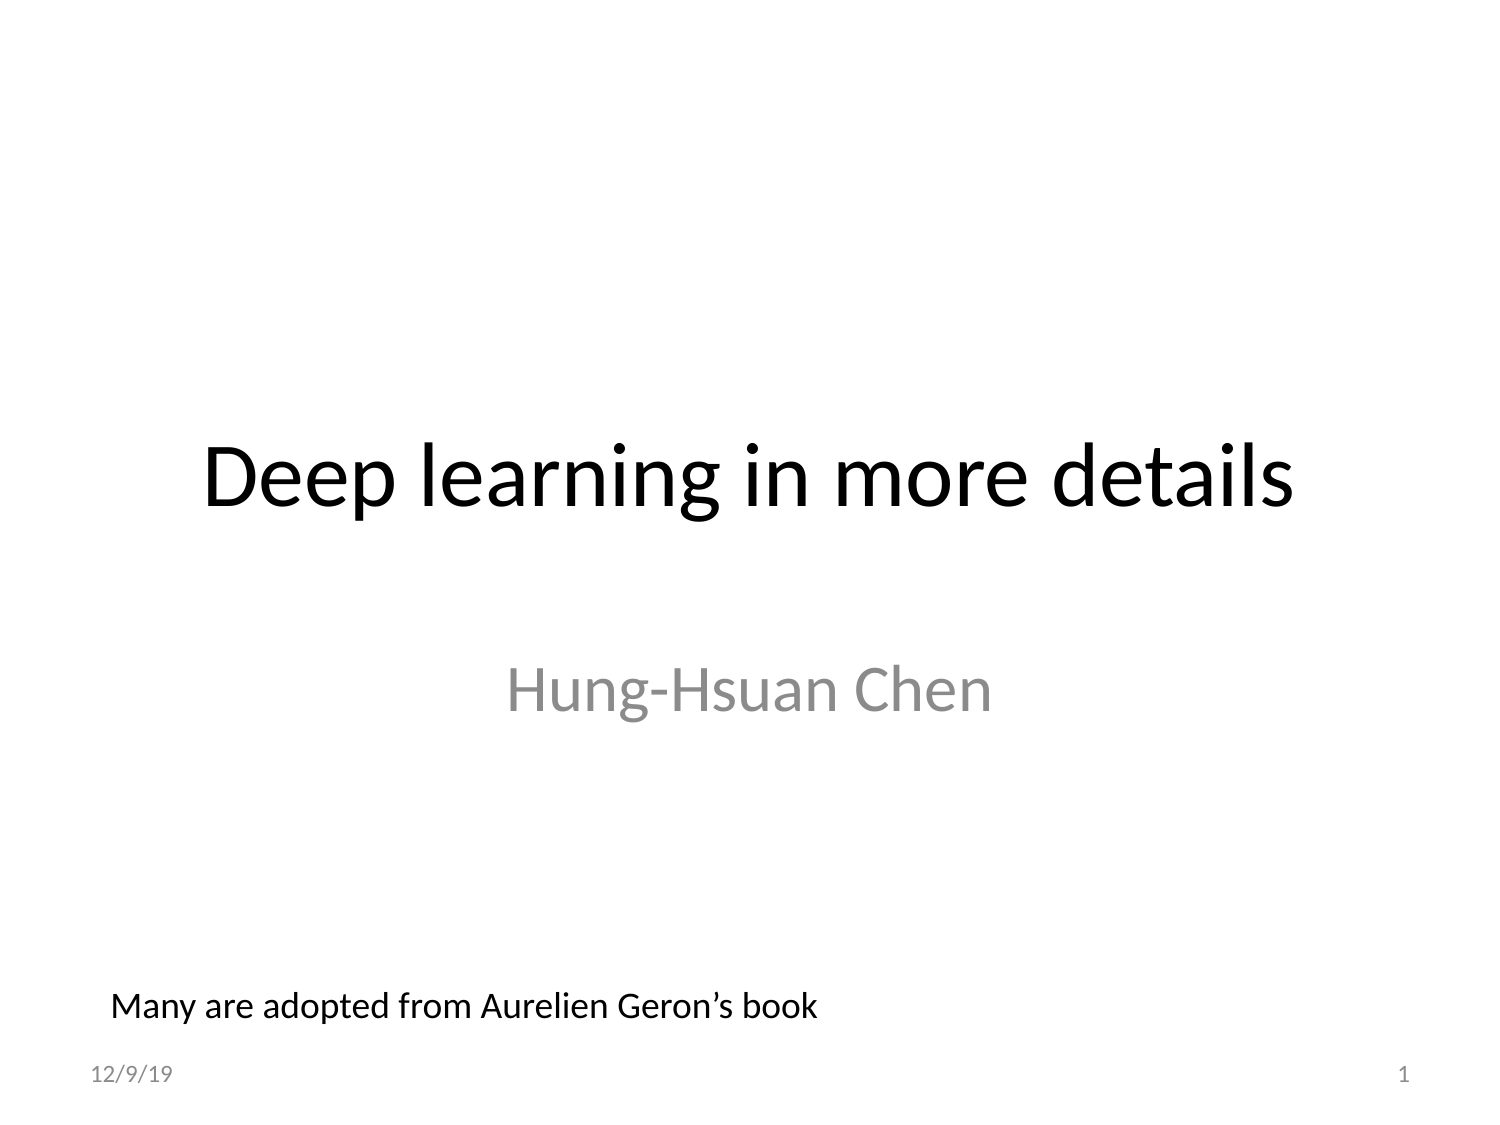

# Deep learning in more details
Hung-Hsuan Chen
Many are adopted from Aurelien Geron’s book
12/9/19
1